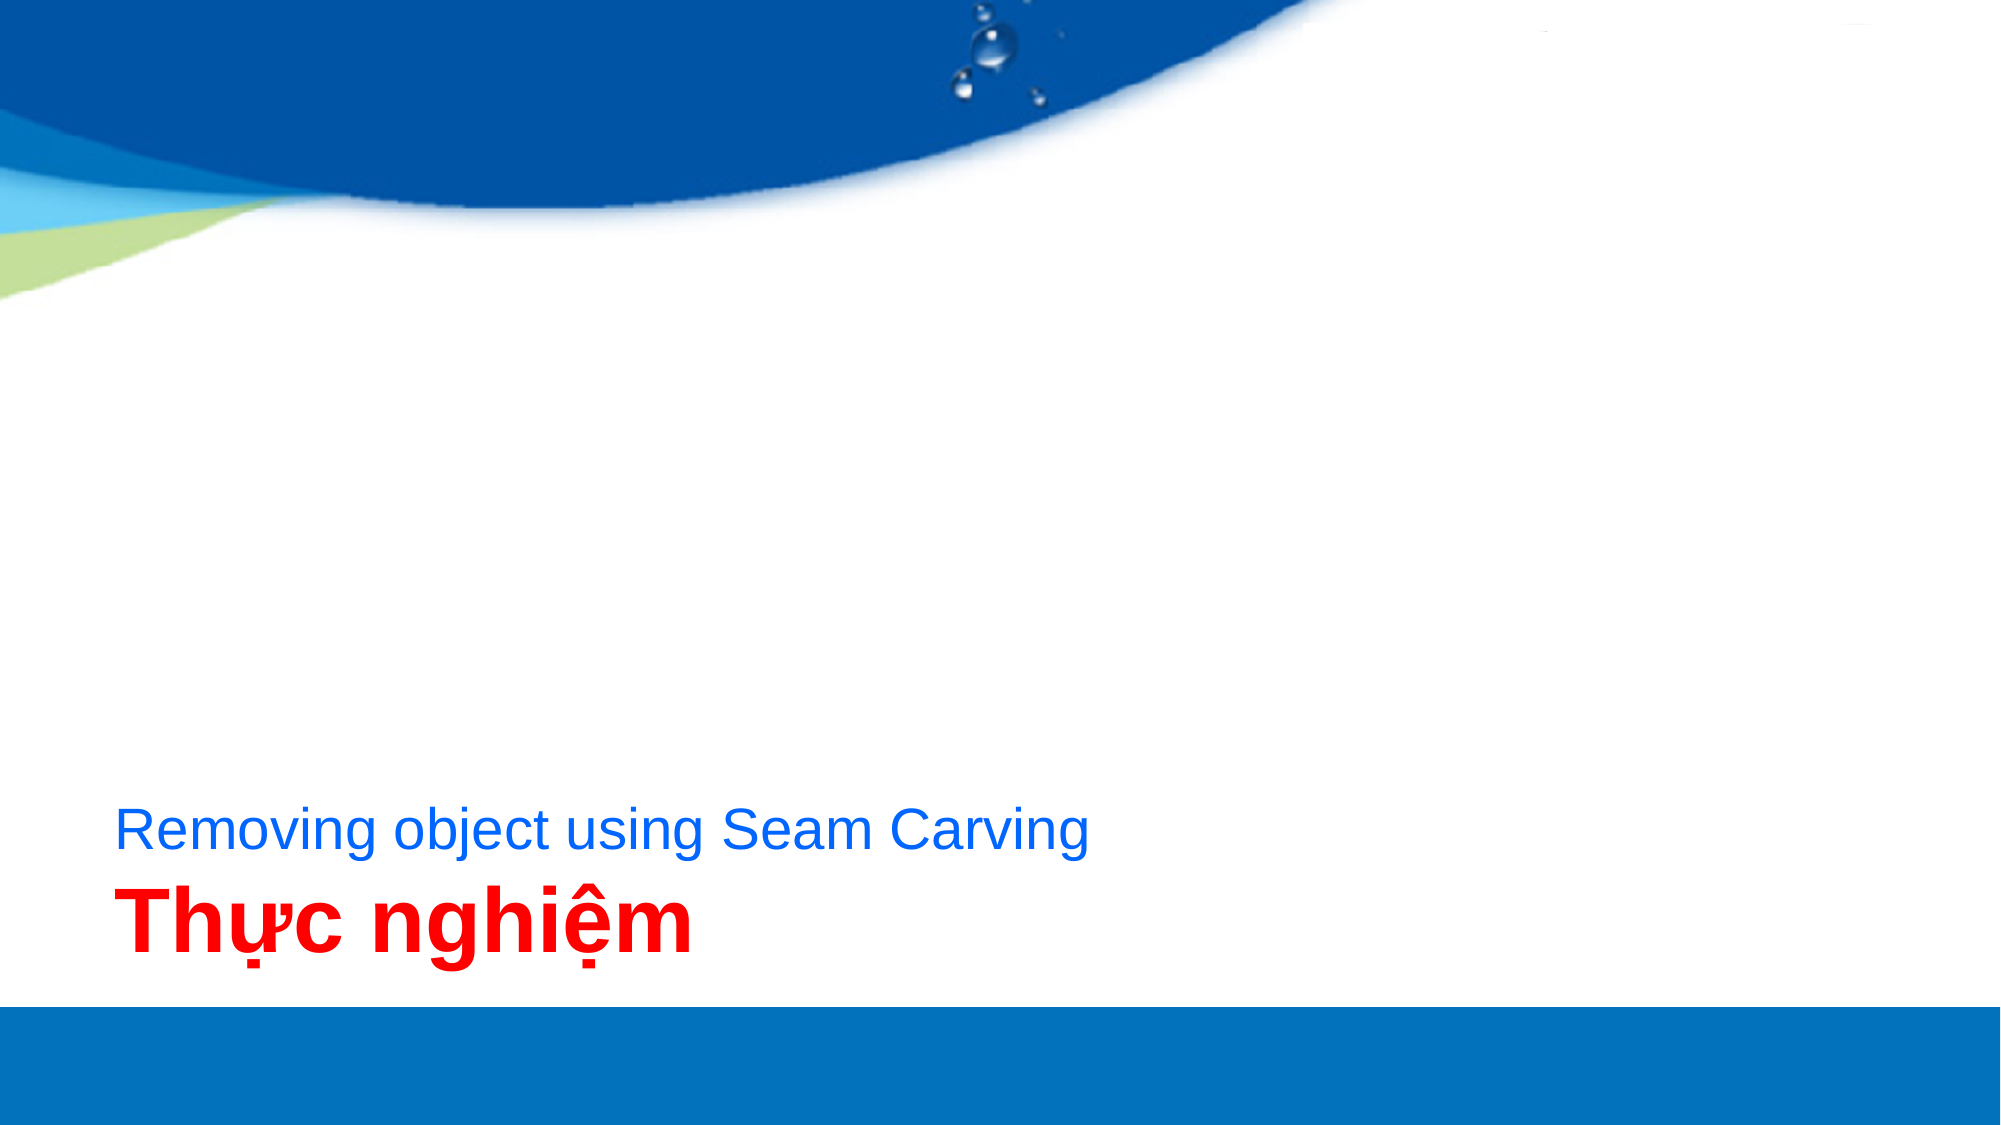

Removing object using Seam Carving
Thực nghiệm